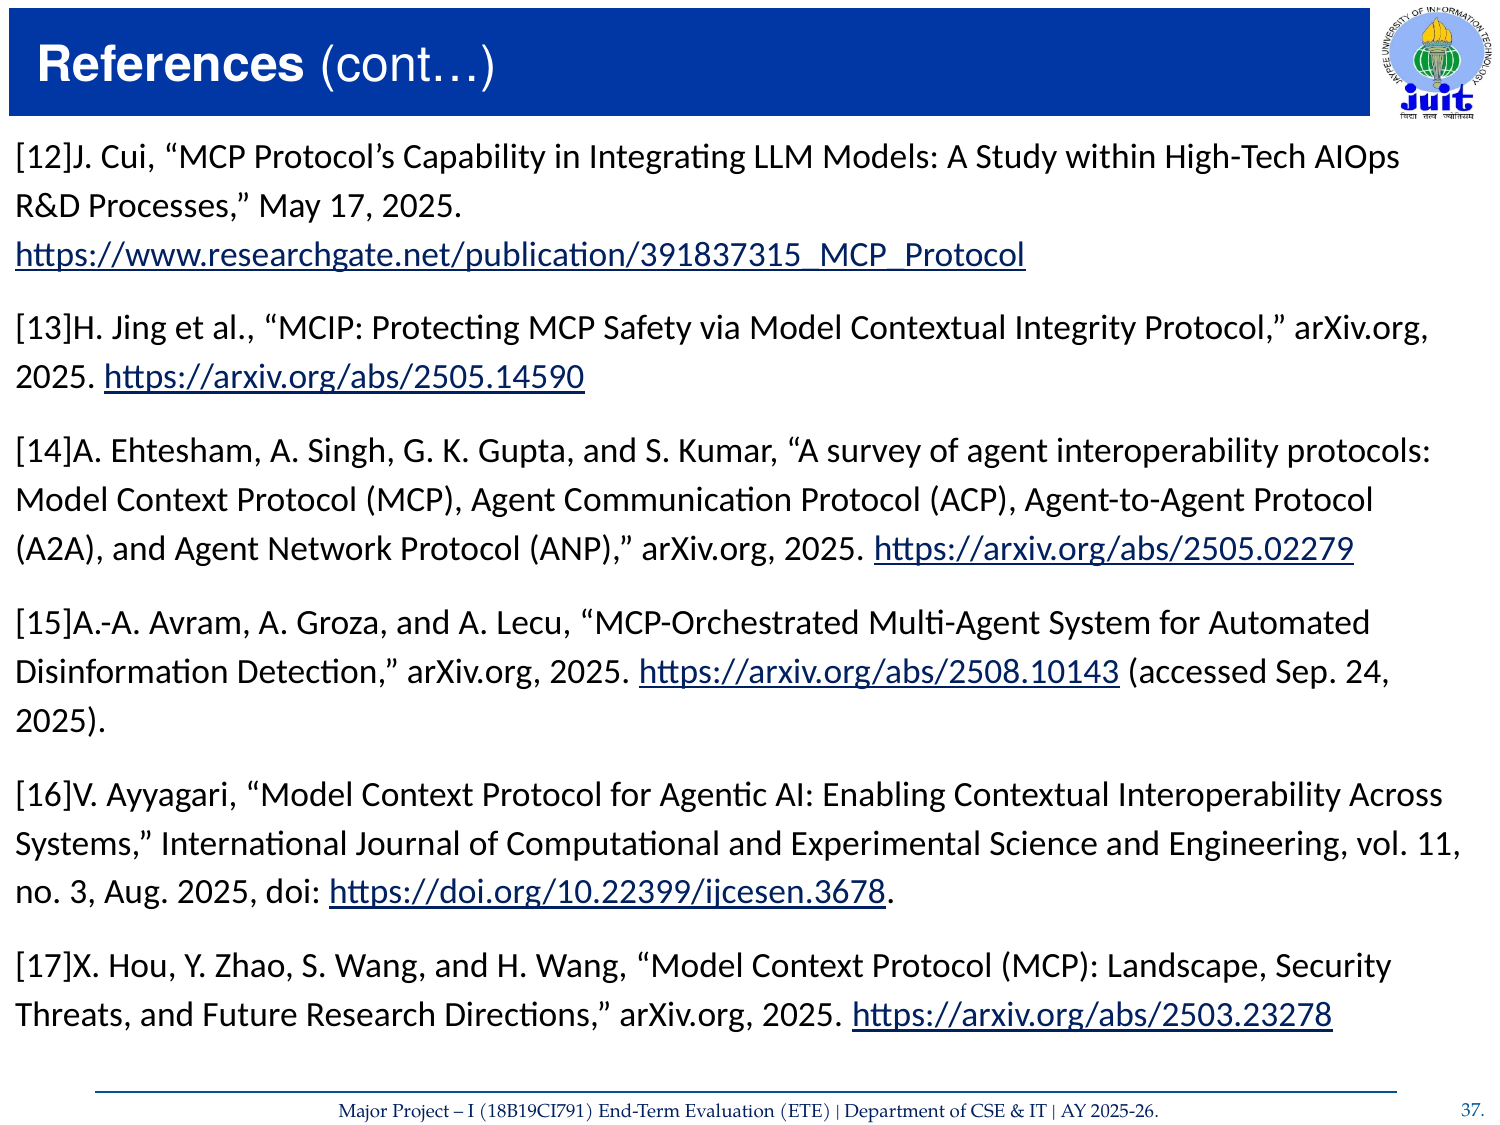

# References (cont…)
[12]J. Cui, “MCP Protocol’s Capability in Integrating LLM Models: A Study within High-Tech AIOps R&D Processes,” May 17, 2025. https://www.researchgate.net/publication/391837315_MCP_Protocol
[13]H. Jing et al., “MCIP: Protecting MCP Safety via Model Contextual Integrity Protocol,” arXiv.org, 2025. https://arxiv.org/abs/2505.14590
[14]A. Ehtesham, A. Singh, G. K. Gupta, and S. Kumar, “A survey of agent interoperability protocols: Model Context Protocol (MCP), Agent Communication Protocol (ACP), Agent-to-Agent Protocol (A2A), and Agent Network Protocol (ANP),” arXiv.org, 2025. https://arxiv.org/abs/2505.02279
[15]A.-A. Avram, A. Groza, and A. Lecu, “MCP-Orchestrated Multi-Agent System for Automated Disinformation Detection,” arXiv.org, 2025. https://arxiv.org/abs/2508.10143 (accessed Sep. 24, 2025).
[16]V. Ayyagari, “Model Context Protocol for Agentic AI: Enabling Contextual Interoperability Across Systems,” International Journal of Computational and Experimental Science and Engineering, vol. 11, no. 3, Aug. 2025, doi: https://doi.org/10.22399/ijcesen.3678.
[17]X. Hou, Y. Zhao, S. Wang, and H. Wang, “Model Context Protocol (MCP): Landscape, Security Threats, and Future Research Directions,” arXiv.org, 2025. https://arxiv.org/abs/2503.23278